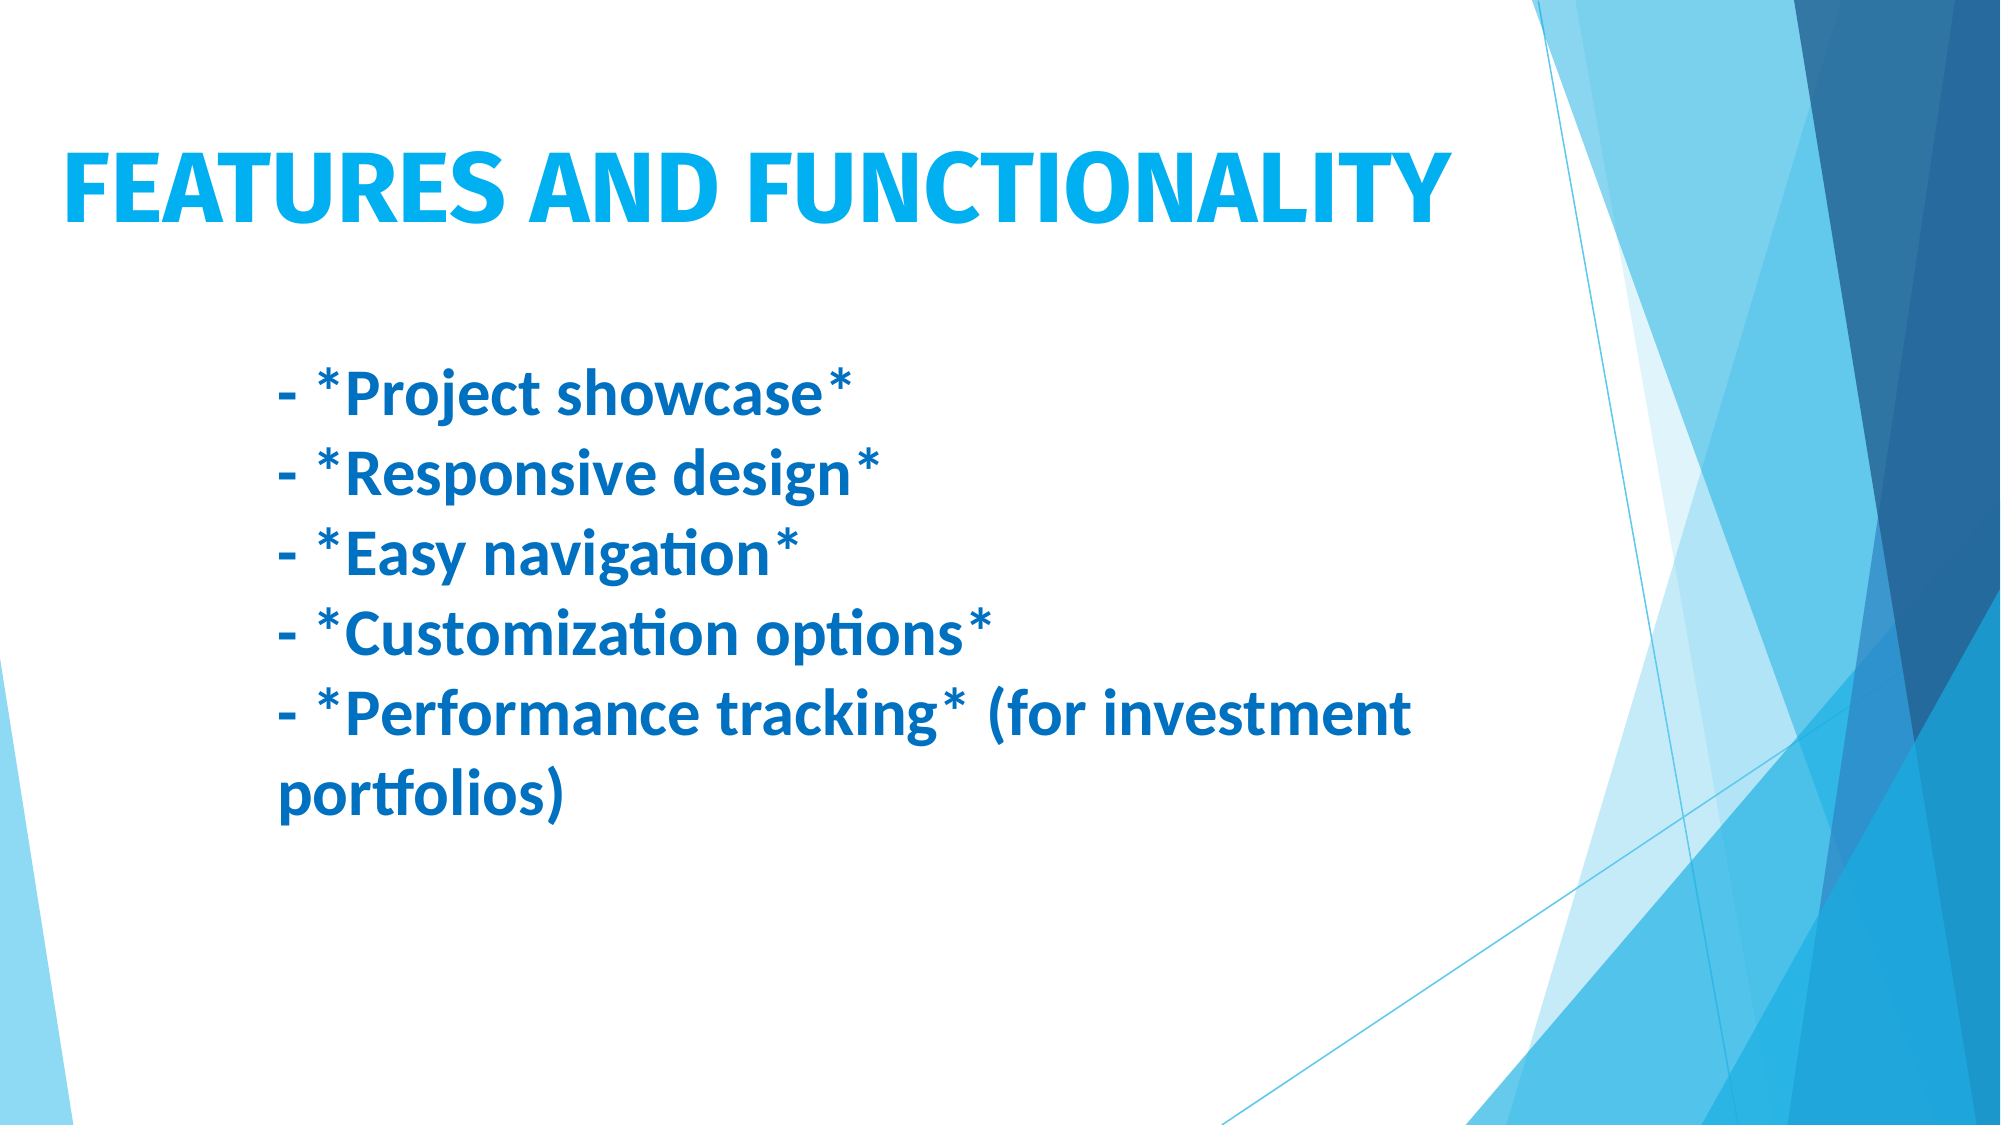

# FEATURES AND FUNCTIONALITY

- *Project showcase*
- *Responsive design*
- *Easy navigation*
- *Customization options*
- *Performance tracking* (for investment portfolios)